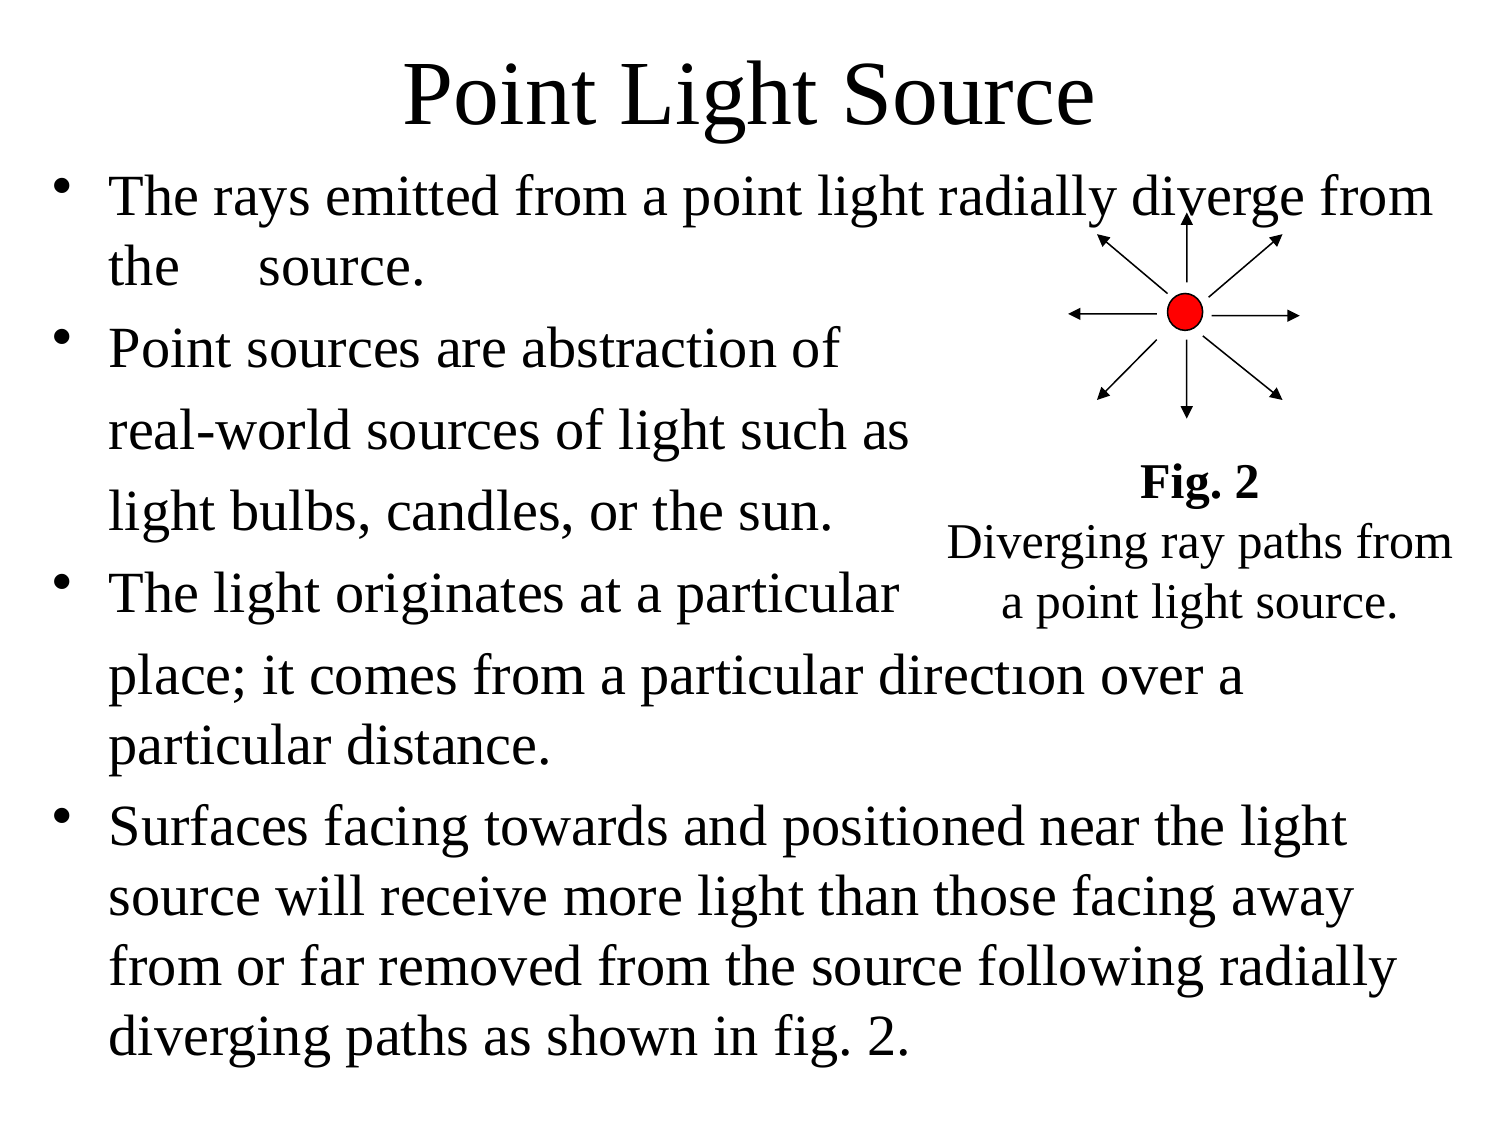

# Point Light Source
The rays emitted from a point light radially diverge from the 	source.
Point sources are abstraction of
	real-world sources of light such as
	light bulbs, candles, or the sun.
The light originates at a particular
	place; it comes from a particular direction over a particular distance.
Surfaces facing towards and positioned near the light source will receive more light than those facing away from or far removed from the source following radially diverging paths as shown in fig. 2.

Fig. 2
Diverging ray paths from a point light source.